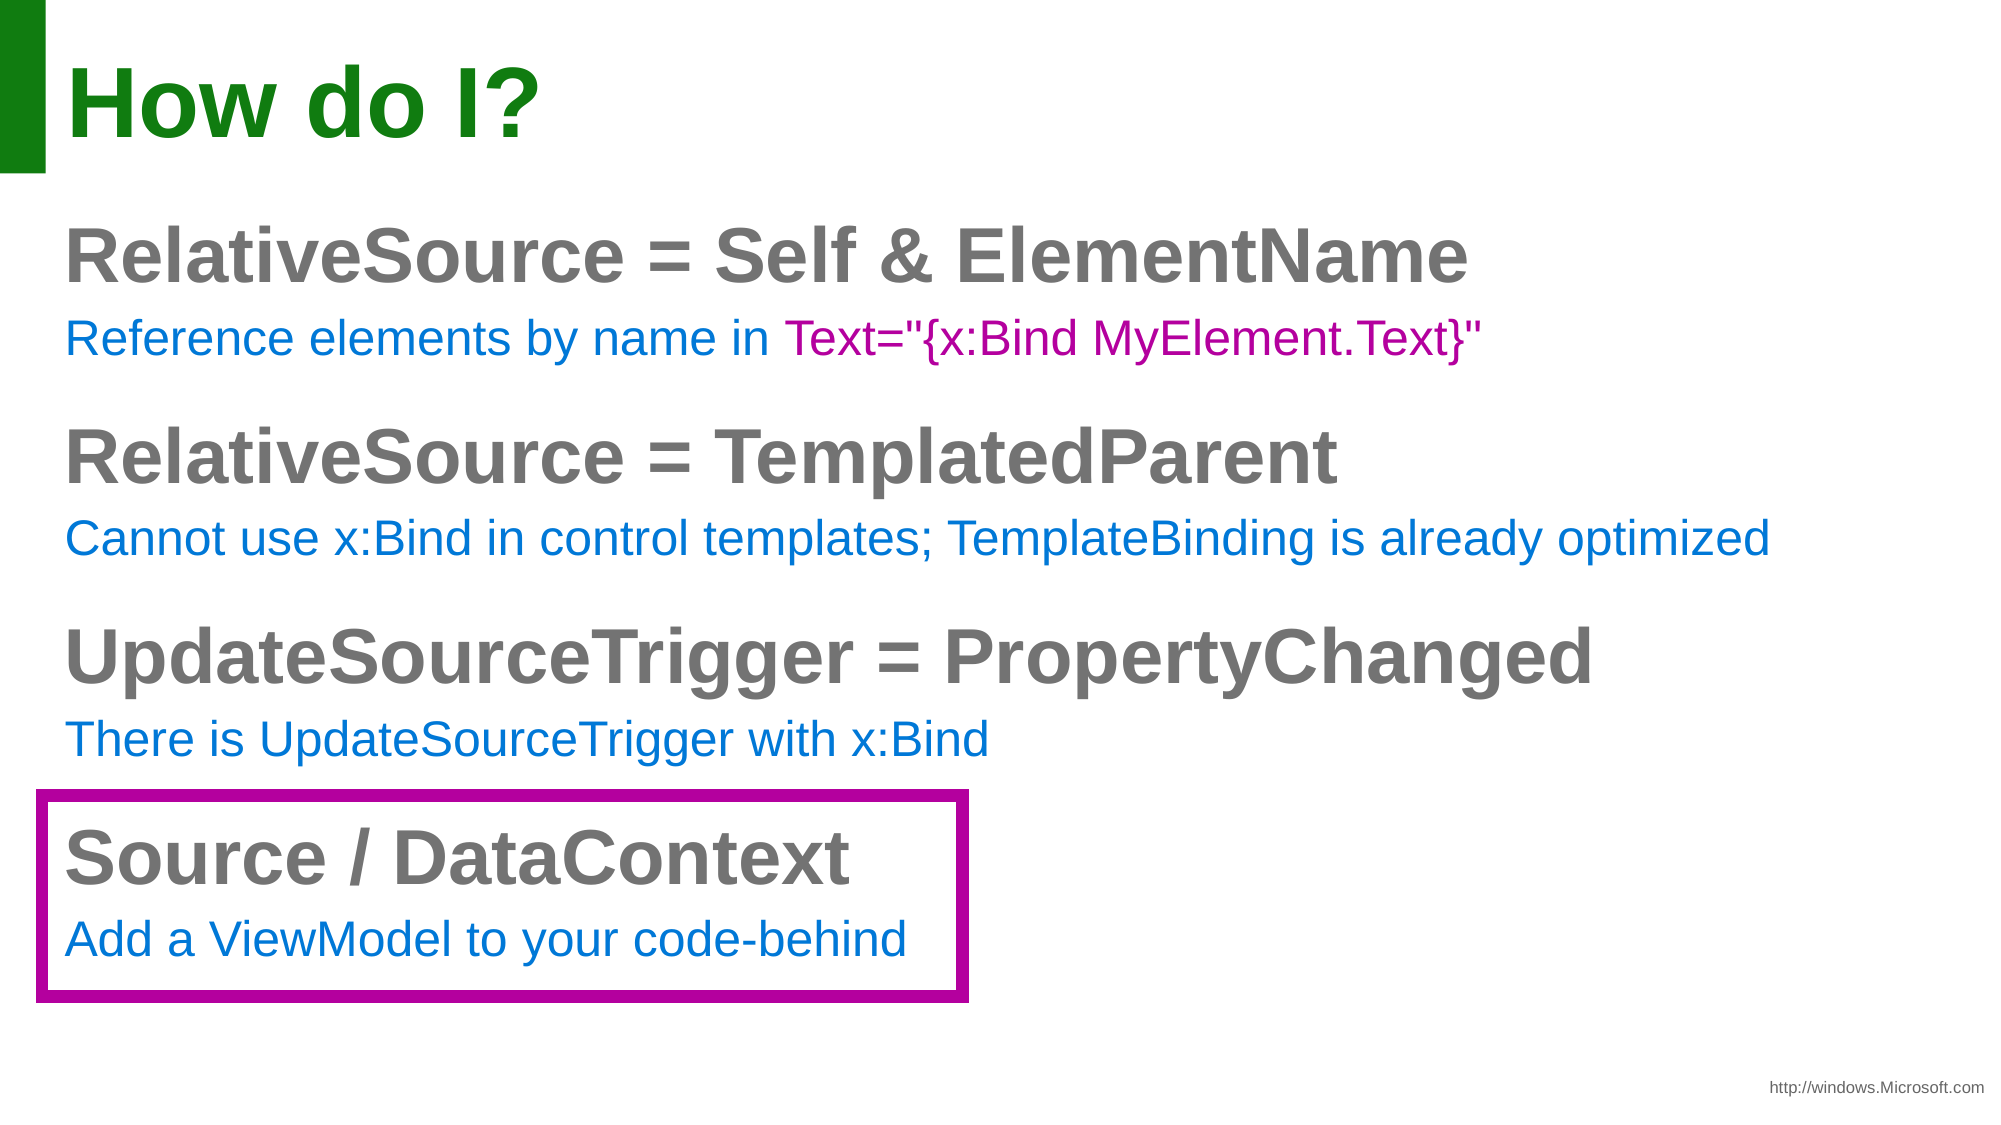

# How do I?
RelativeSource = Self & ElementName
Reference elements by name in Text="{x:Bind MyElement.Text}"
RelativeSource = TemplatedParent
Cannot use x:Bind in control templates; TemplateBinding is already optimized
UpdateSourceTrigger = PropertyChanged
There is UpdateSourceTrigger with x:Bind
Source / DataContext
Add a ViewModel to your code-behind